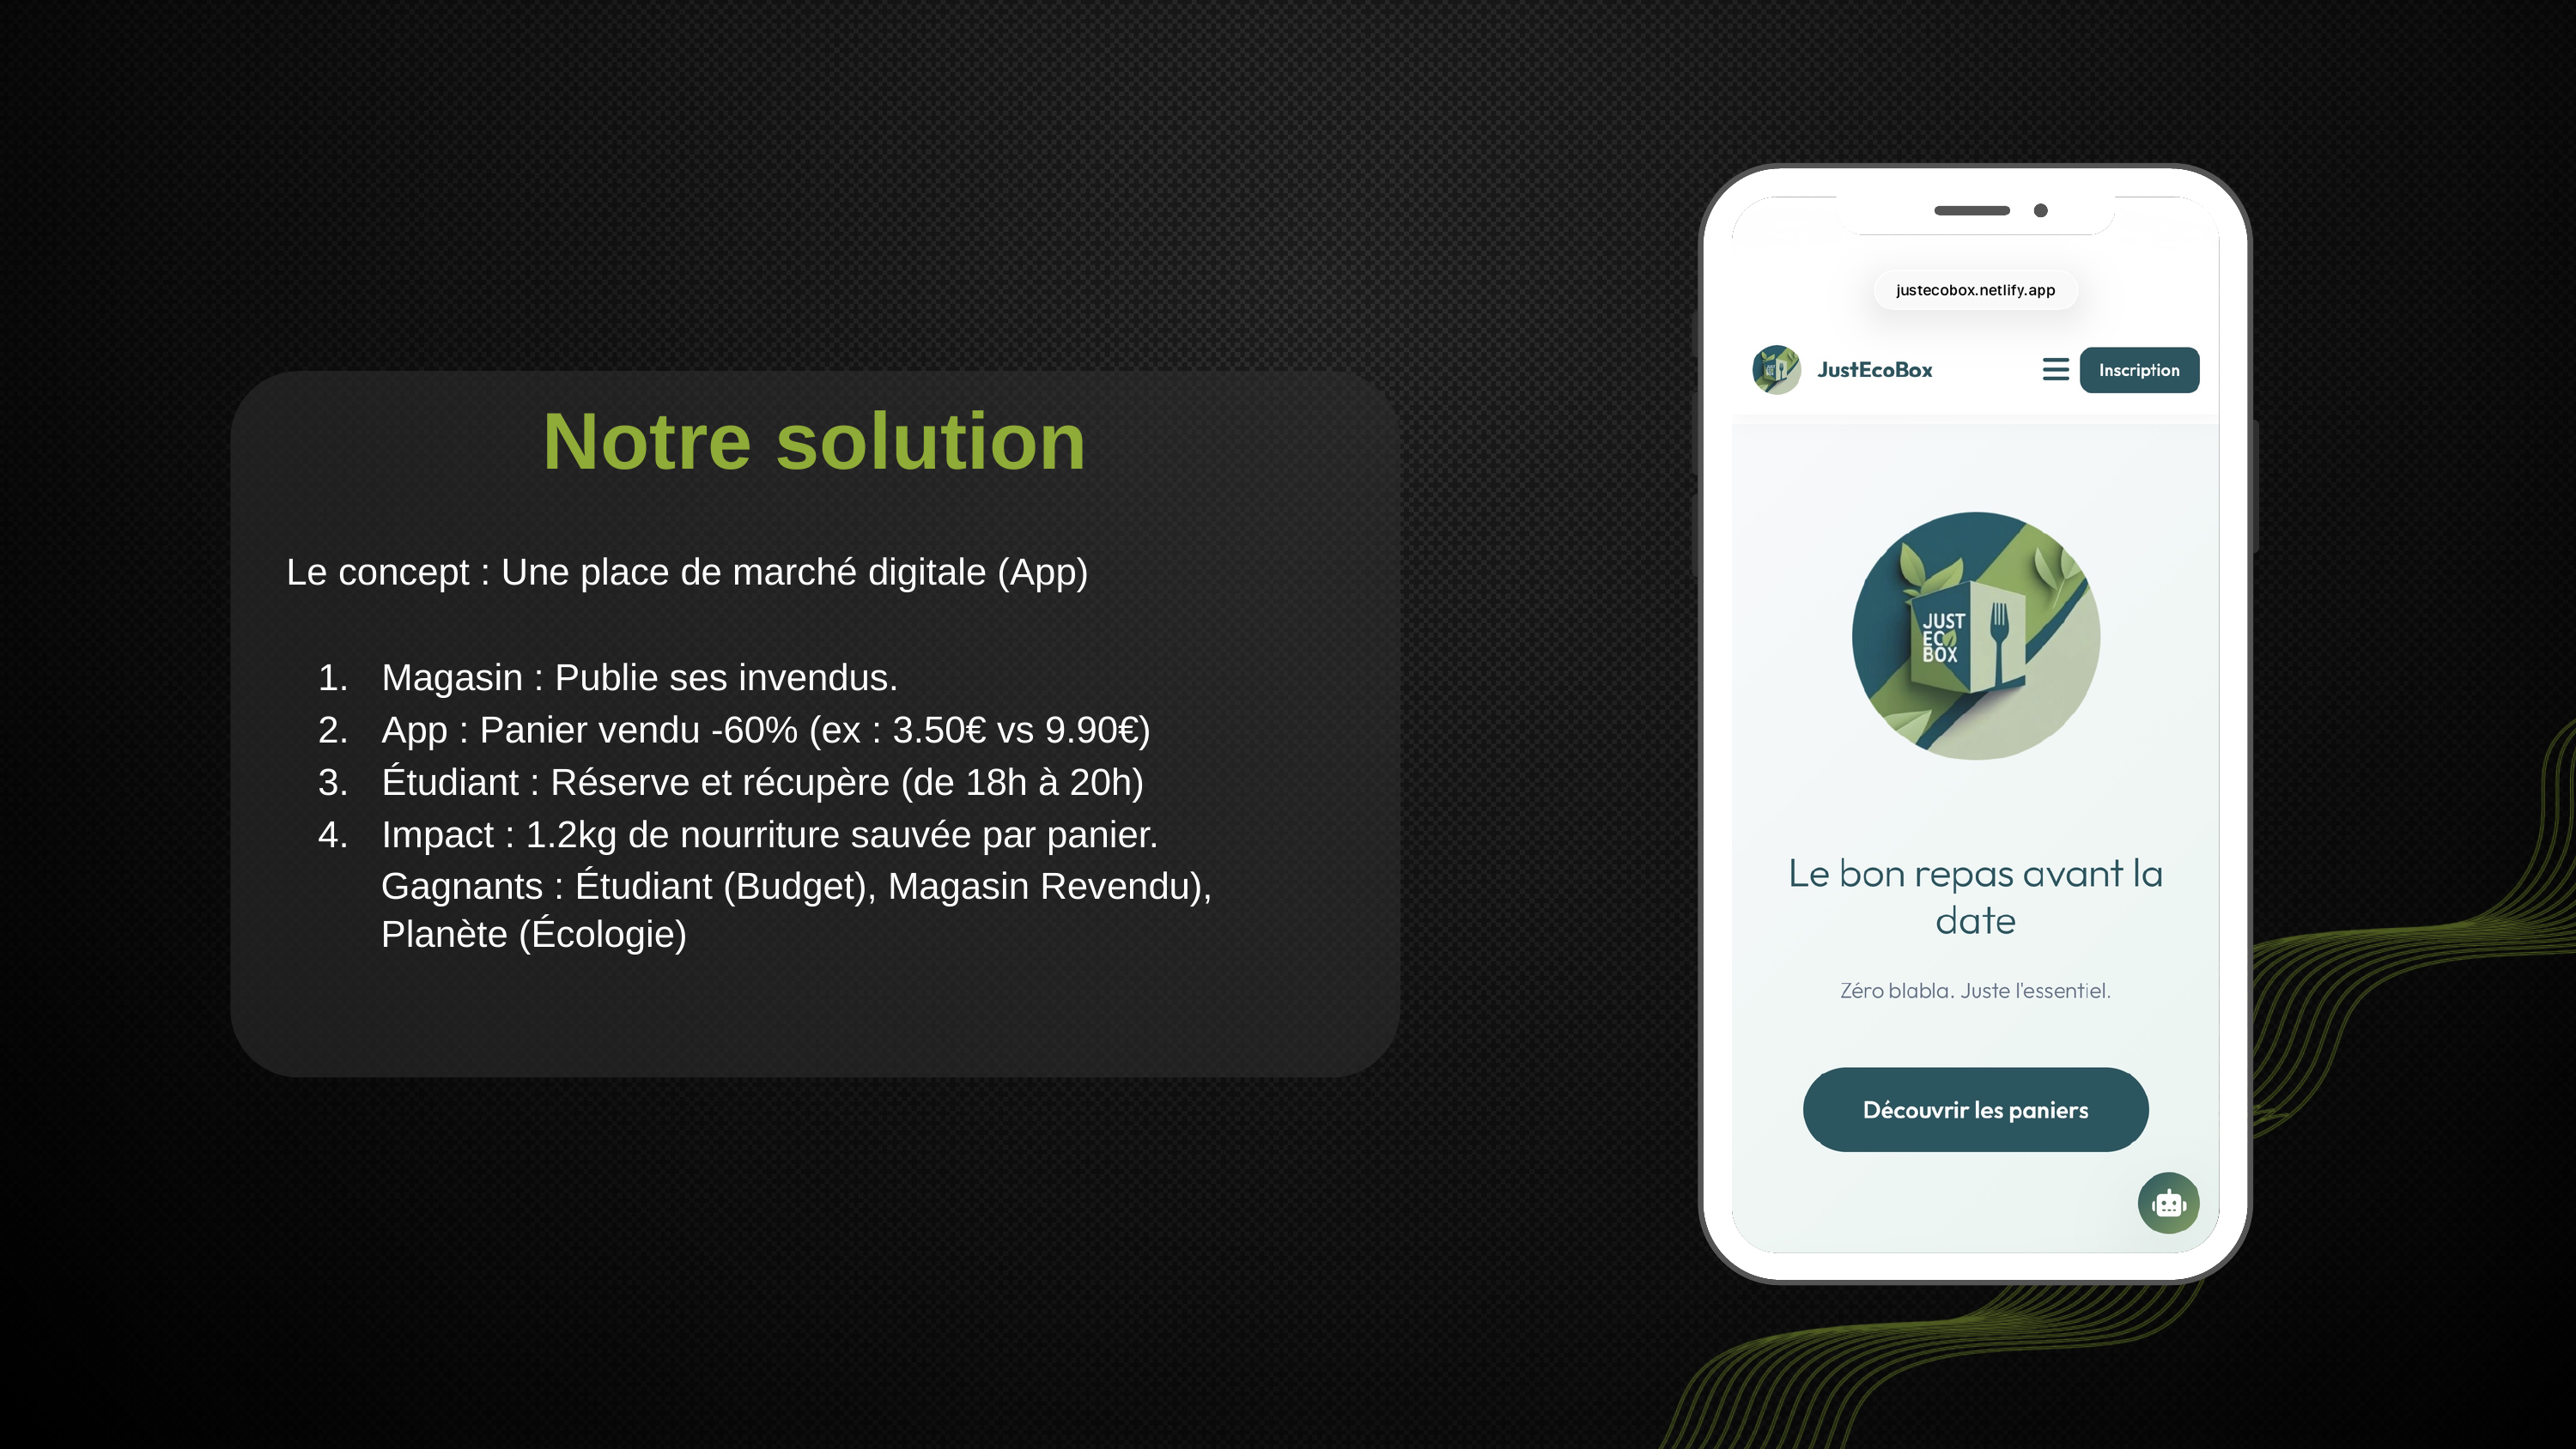

Notre solution
Le concept : Une place de marché digitale (App)

   Magasin : Publie ses invendus.
   App : Panier vendu -60% (ex : 3.50€ vs 9.90€)
   Étudiant : Réserve et récupère (de 18h à 20h)
   Impact : 1.2kg de nourriture sauvée par panier.

Gagnants : Étudiant (Budget), Magasin Revendu), Planète (Écologie)